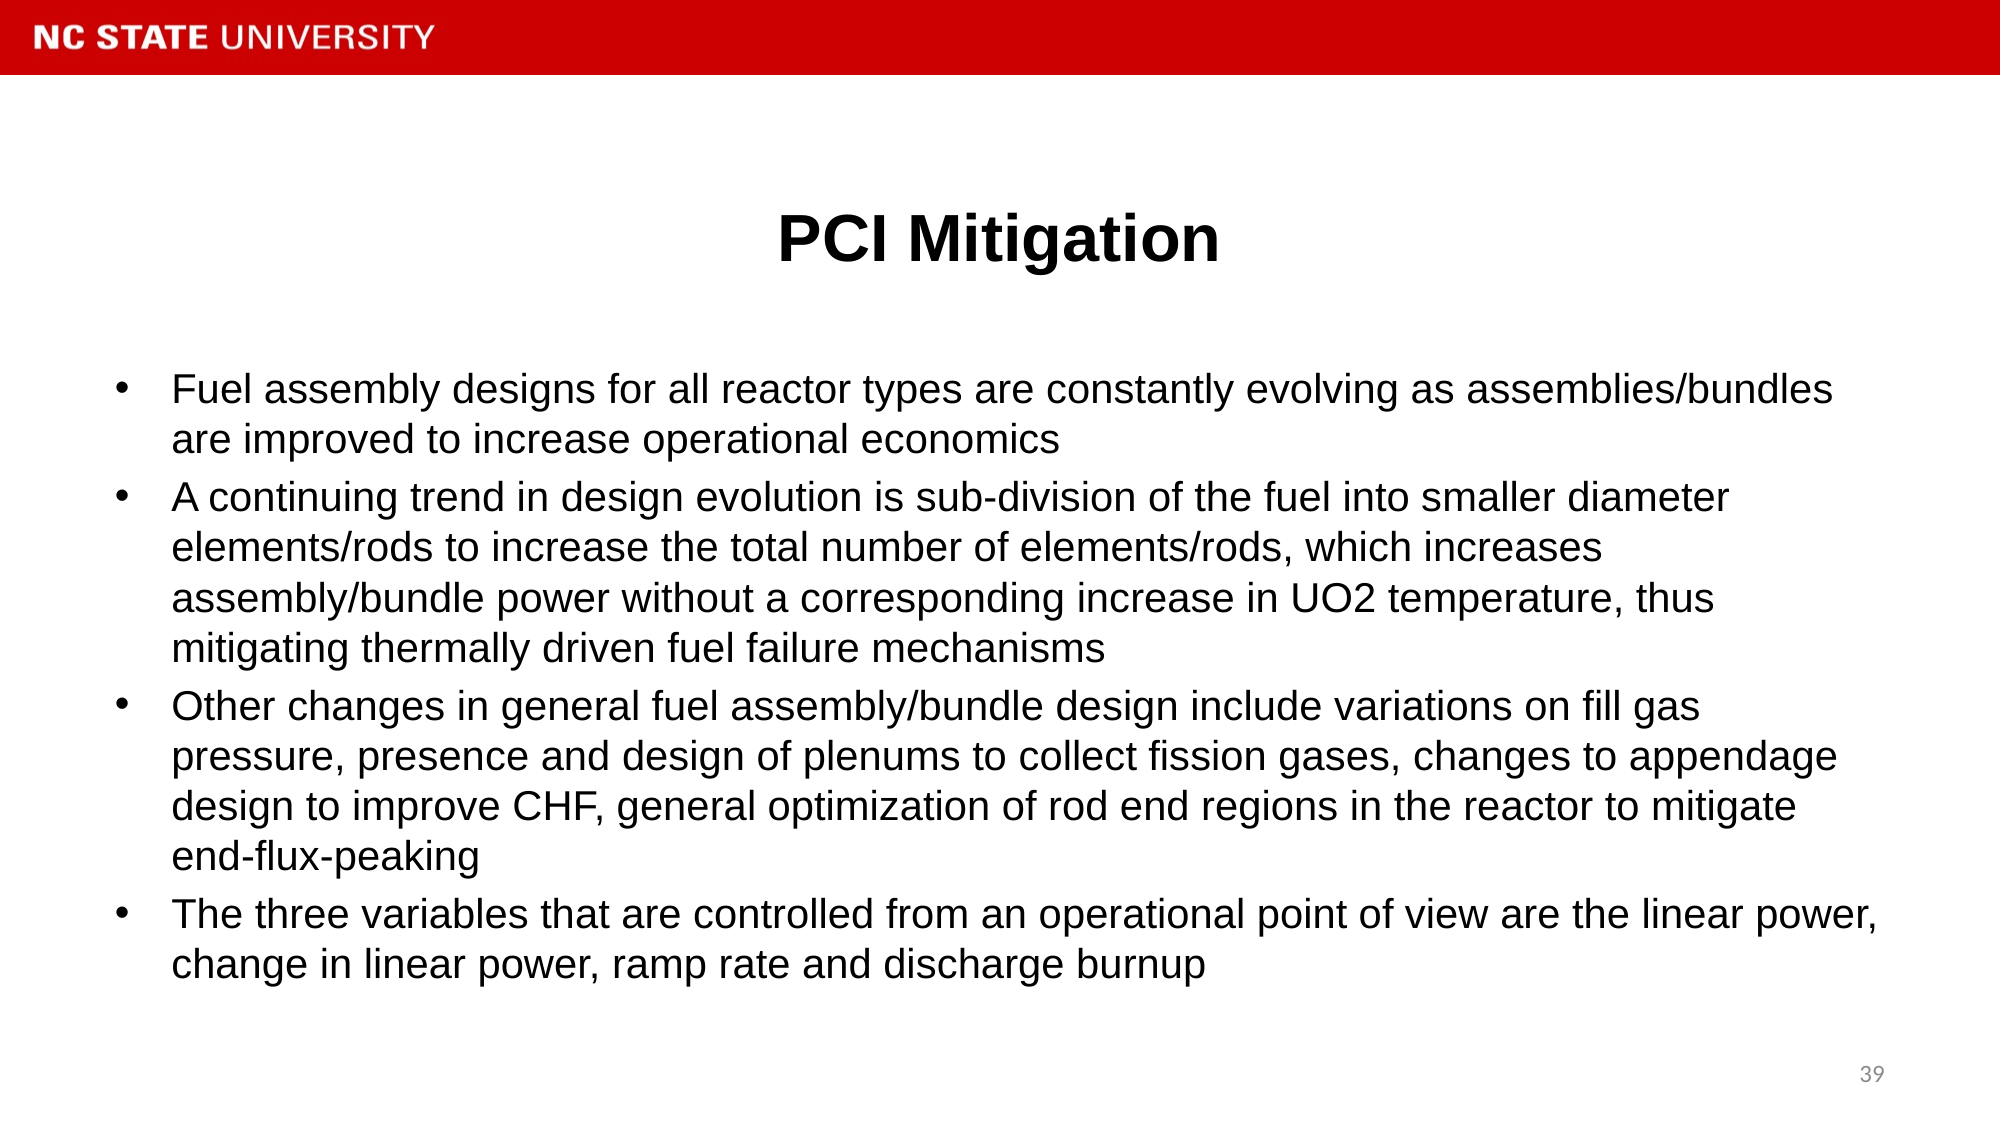

# PCI Mitigation
Fuel assembly designs for all reactor types are constantly evolving as assemblies/bundles are improved to increase operational economics
A continuing trend in design evolution is sub-division of the fuel into smaller diameter elements/rods to increase the total number of elements/rods, which increases assembly/bundle power without a corresponding increase in UO2 temperature, thus mitigating thermally driven fuel failure mechanisms
Other changes in general fuel assembly/bundle design include variations on fill gas pressure, presence and design of plenums to collect fission gases, changes to appendage design to improve CHF, general optimization of rod end regions in the reactor to mitigate end-flux-peaking
The three variables that are controlled from an operational point of view are the linear power, change in linear power, ramp rate and discharge burnup

39